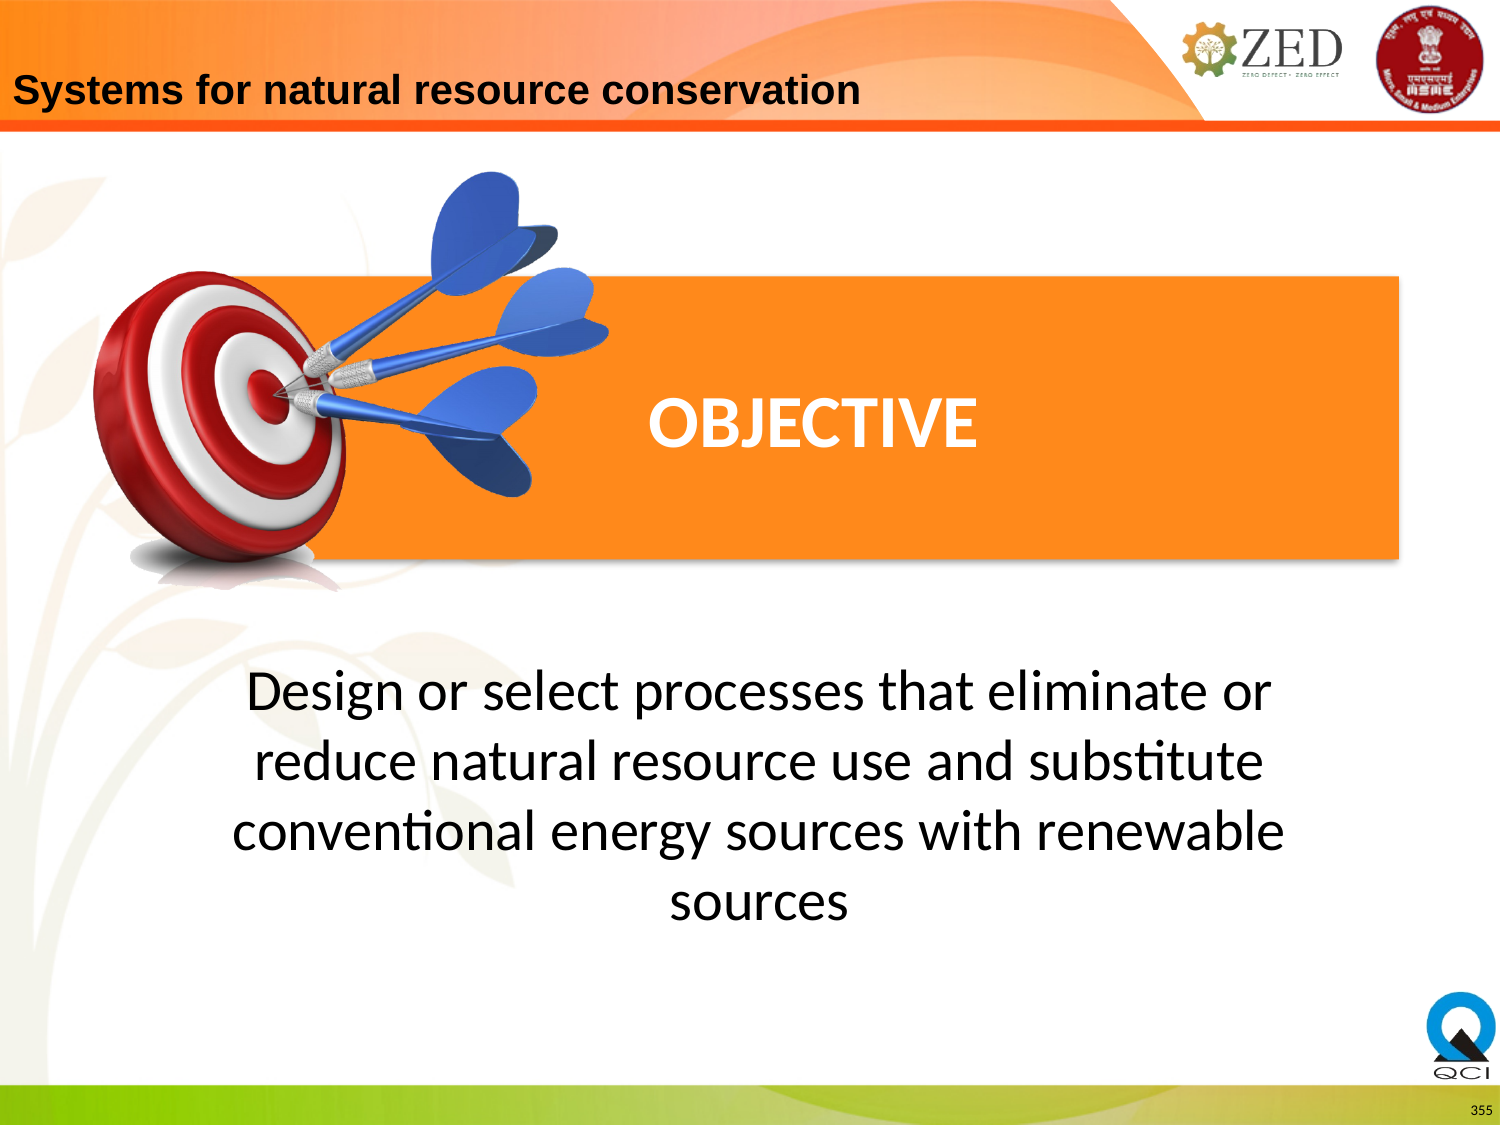

# Systems for natural resource conservation
Design or select processes that eliminate or reduce natural resource use and substitute conventional energy sources with renewable sources